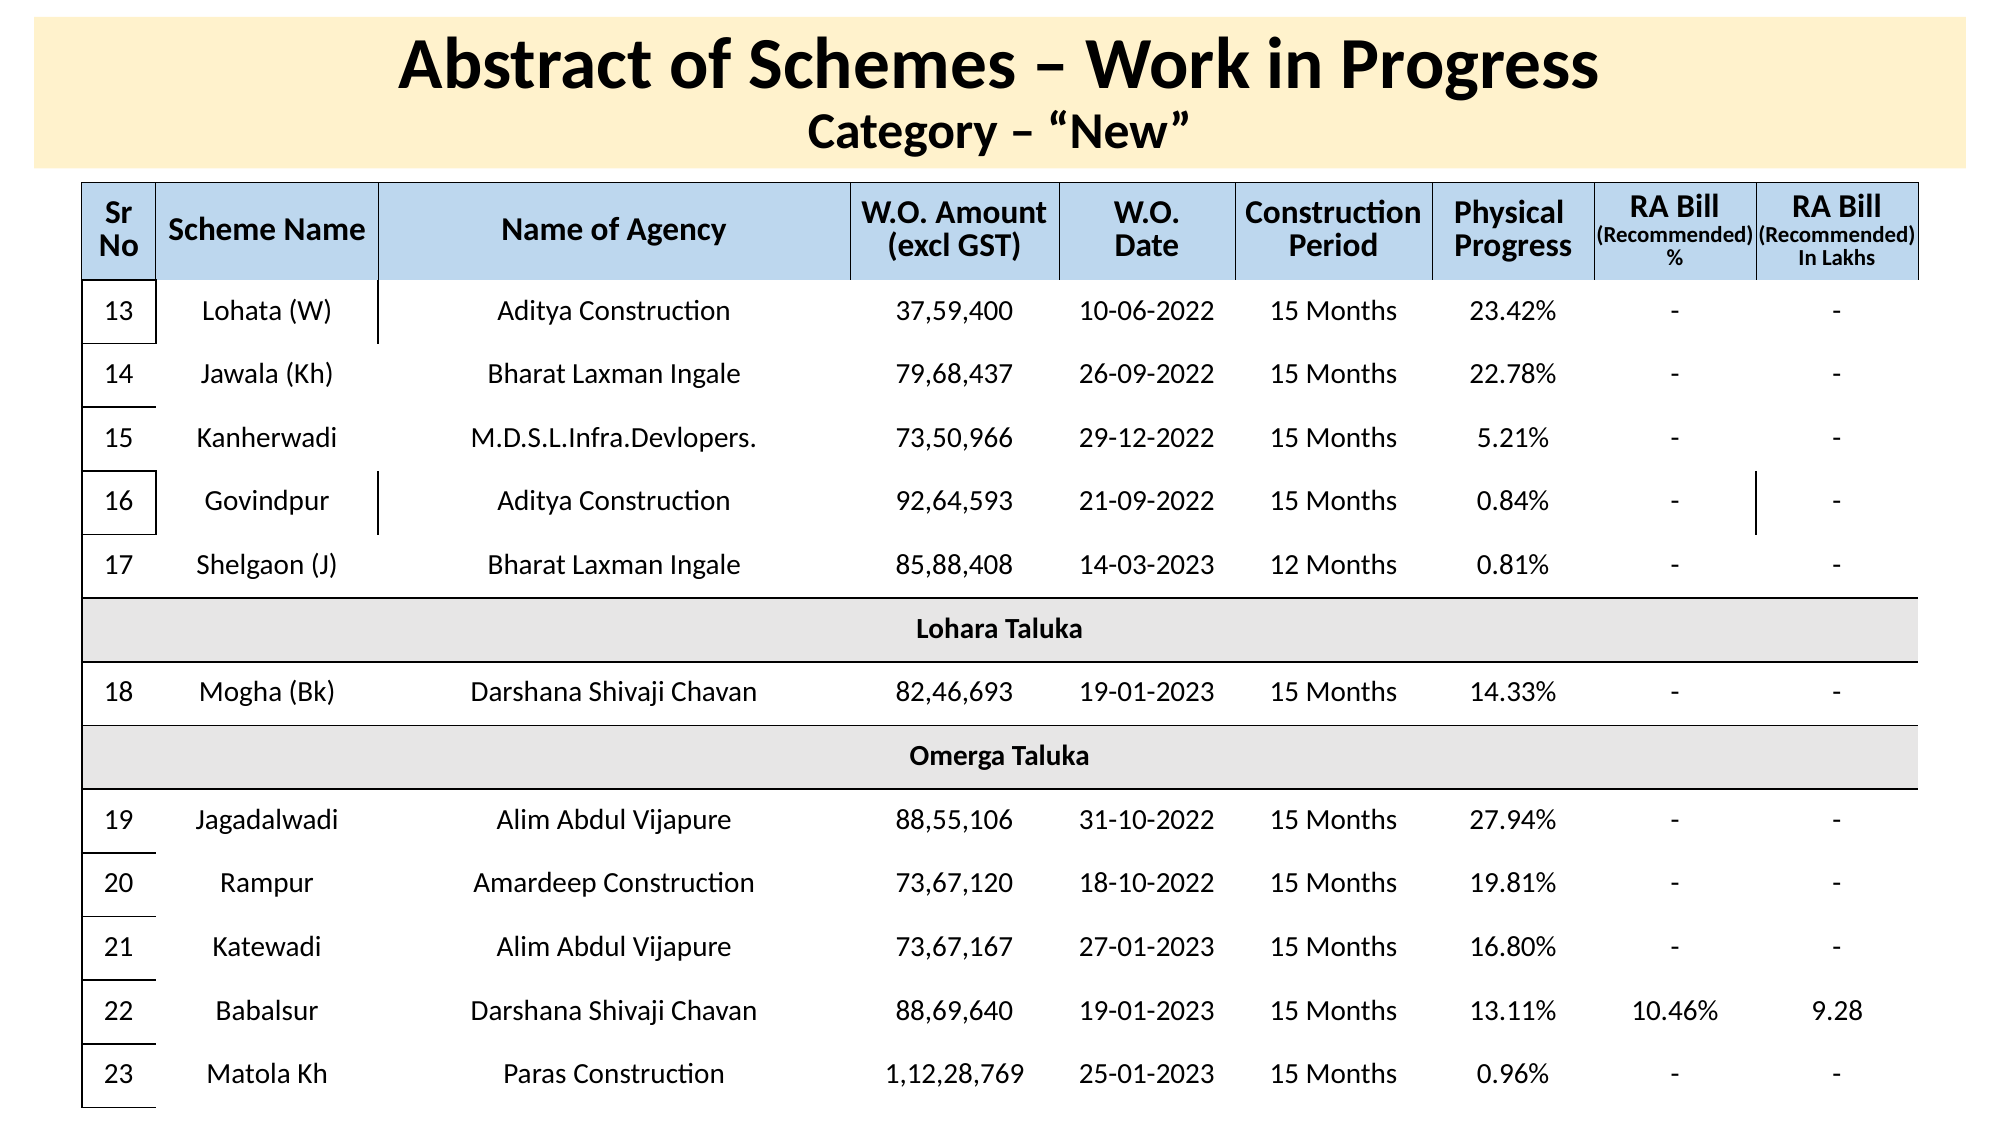

# Abstract of Schemes – Work in Progress Category – “New”
| Sr No | Scheme Name | Name of Agency | W.O. Amount (excl GST) | W.O. Date | Construction Period | Physical Progress | RA Bill (Recommended) % | RA Bill (Recommended) In Lakhs |
| --- | --- | --- | --- | --- | --- | --- | --- | --- |
| 13 | Lohata (W) | Aditya Construction | 37,59,400 | 10-06-2022 | 15 Months | 23.42% | - | - |
| --- | --- | --- | --- | --- | --- | --- | --- | --- |
| 14 | Jawala (Kh) | Bharat Laxman Ingale | 79,68,437 | 26-09-2022 | 15 Months | 22.78% | - | - |
| 15 | Kanherwadi | M.D.S.L.Infra.Devlopers. | 73,50,966 | 29-12-2022 | 15 Months | 5.21% | - | - |
| 16 | Govindpur | Aditya Construction | 92,64,593 | 21-09-2022 | 15 Months | 0.84% | - | - |
| 17 | Shelgaon (J) | Bharat Laxman Ingale | 85,88,408 | 14-03-2023 | 12 Months | 0.81% | - | - |
| Lohara Taluka | Lohara Taluka |  |  |  |  |  |  |  |
| 18 | Mogha (Bk) | Darshana Shivaji Chavan | 82,46,693 | 19-01-2023 | 15 Months | 14.33% | - | - |
| Omerga Taluka | Omerga Taluka |  |  |  |  |  |  |  |
| 19 | Jagadalwadi | Alim Abdul Vijapure | 88,55,106 | 31-10-2022 | 15 Months | 27.94% | - | - |
| 20 | Rampur | Amardeep Construction | 73,67,120 | 18-10-2022 | 15 Months | 19.81% | - | - |
| 21 | Katewadi | Alim Abdul Vijapure | 73,67,167 | 27-01-2023 | 15 Months | 16.80% | - | - |
| 22 | Babalsur | Darshana Shivaji Chavan | 88,69,640 | 19-01-2023 | 15 Months | 13.11% | 10.46% | 9.28 |
| 23 | Matola Kh | Paras Construction | 1,12,28,769 | 25-01-2023 | 15 Months | 0.96% | - | - |